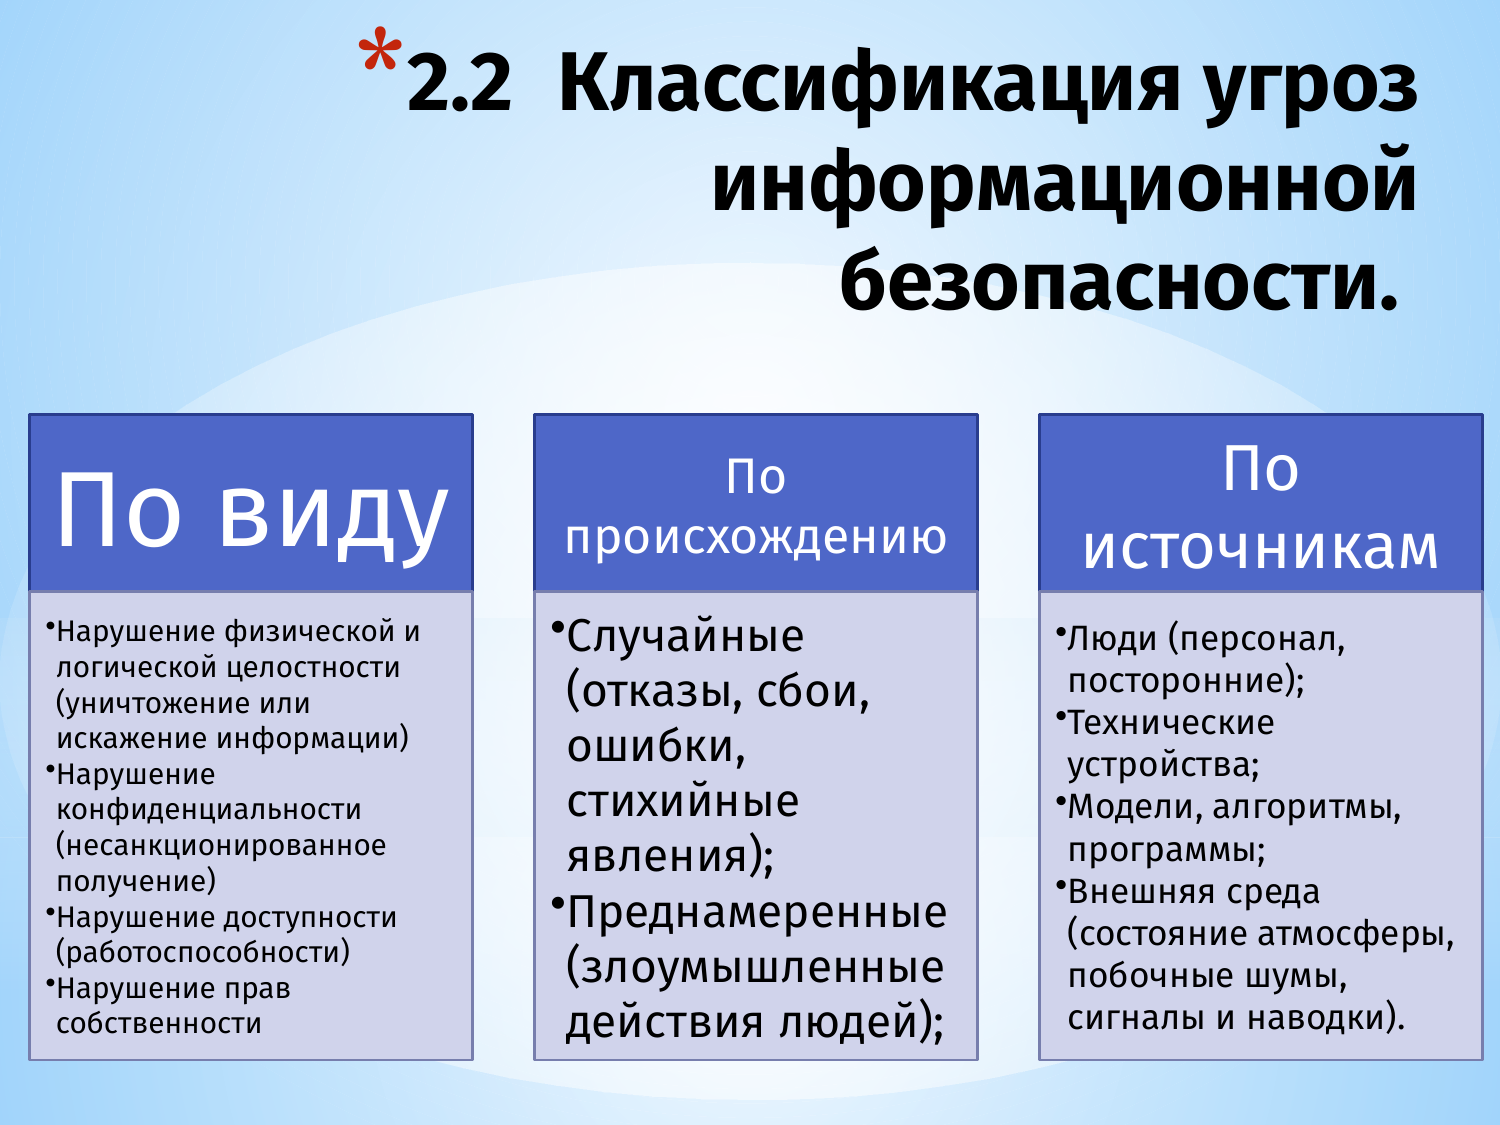

# 2.2	Классификация угроз информационной безопасности.
По виду
Нарушение физической и логической целостности (уничтожение или искажение информации)
Нарушение конфиденциальности (несанкционированное получение)
Нарушение доступности (работоспособности)
Нарушение прав собственности
По происхождению
Случайные (отказы, сбои, ошибки, стихийные явления);
Преднамеренные (злоумышленные действия людей);
По источникам
Люди (персонал, посторонние);
Технические устройства;
Модели, алгоритмы, программы;
Внешняя среда (состояние атмосферы, побочные шумы, сигналы и наводки).